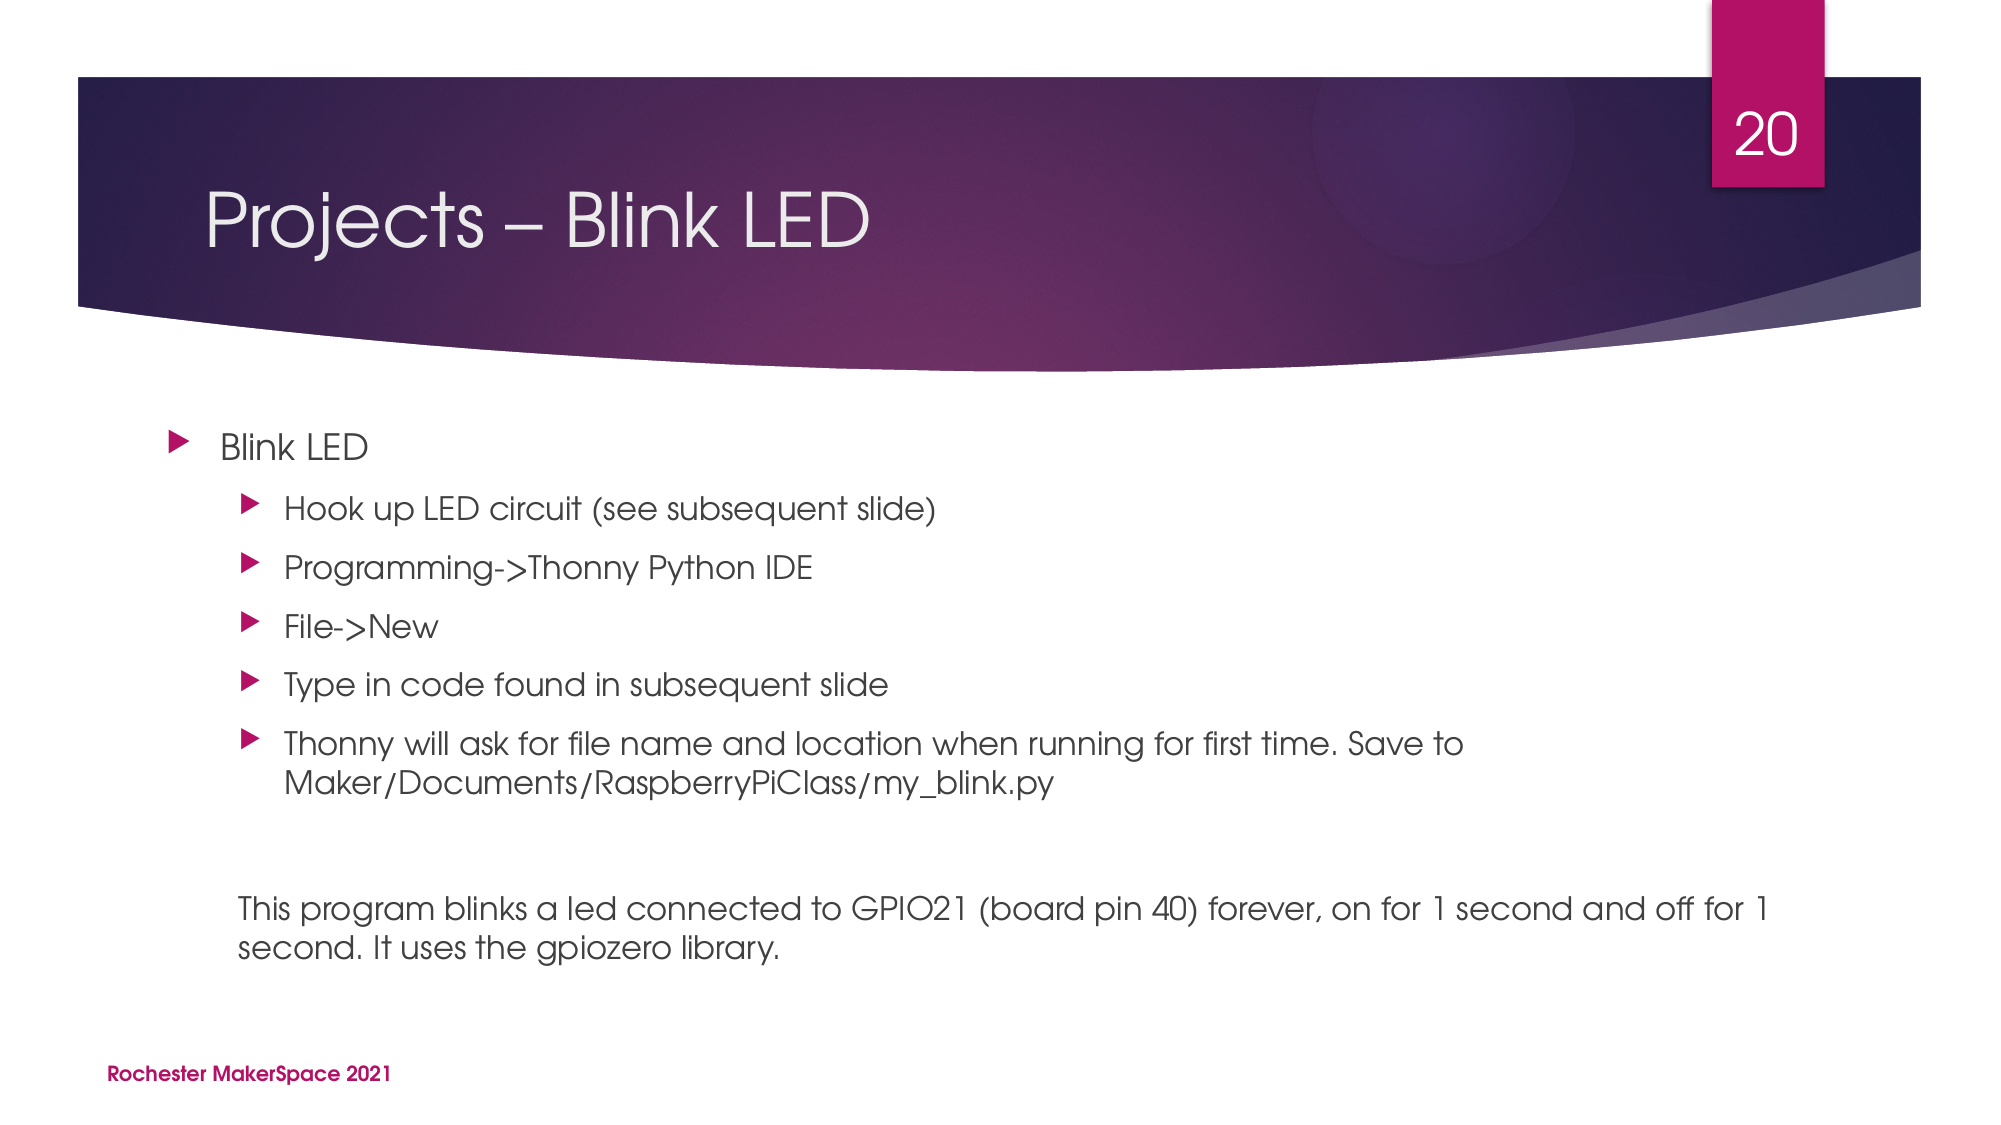

20
# Projects – Blink LED
Blink LED
Hook up LED circuit (see subsequent slide)
Programming->Thonny Python IDE
File->New
Type in code found in subsequent slide
Thonny will ask for file name and location when running for first time. Save to Maker/Documents/RaspberryPiClass/my_blink.py

This program blinks a led connected to GPIO21 (board pin 40) forever, on for 1 second and off for 1 second. It uses the gpiozero library.
Rochester MakerSpace 2021